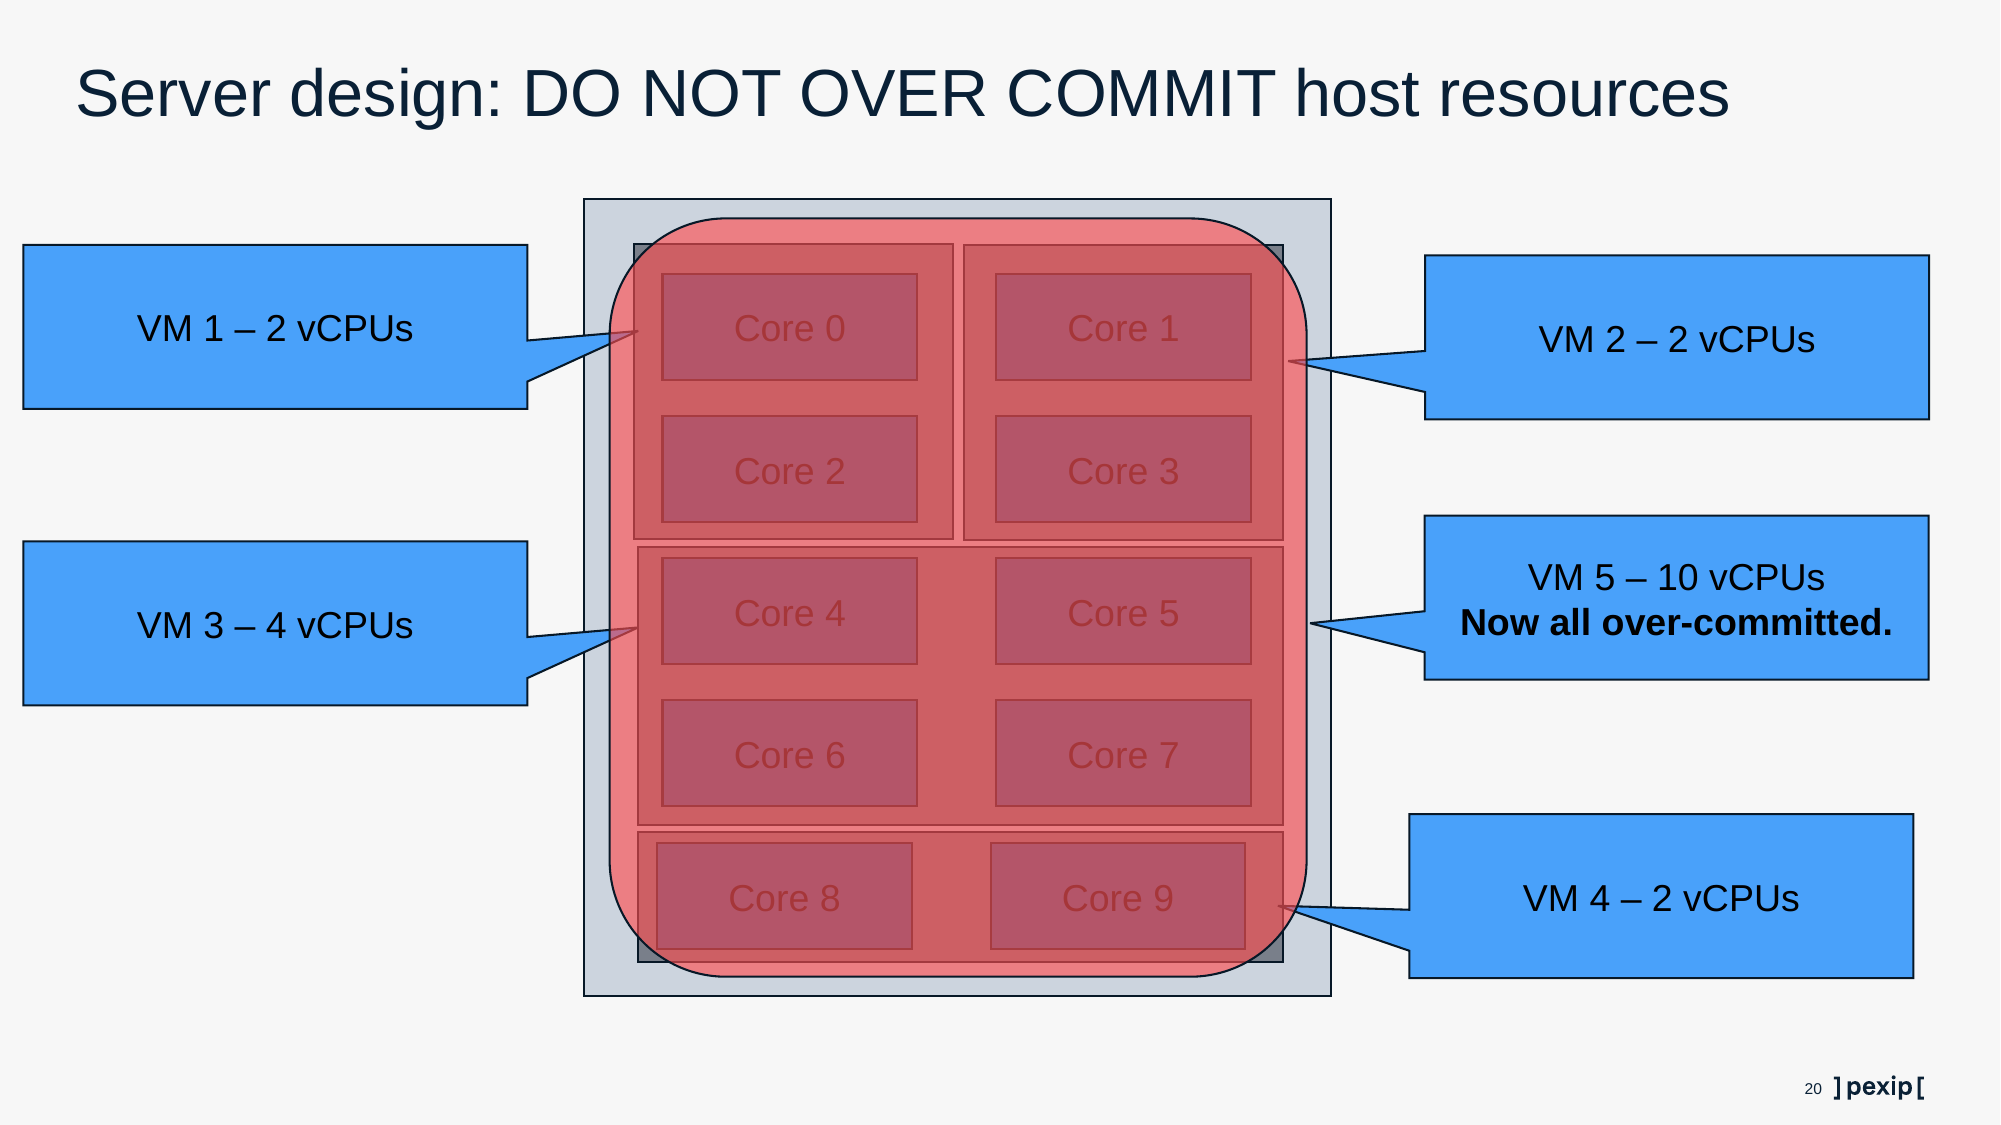

17 March, 2022
©2022 Pexip® AS. All Rights Reserved
# Server design: DO NOT OVER COMMIT host resources

Core 0
Core 1
Core 2
Core 3
Core 4
Core 5
Core 6
Core 7
Core 8
Core 9

VM 5 – 10 vCPUs
Now all over-committed.

VM 1 – 2 vCPUs

VM 2 – 2 vCPUs
VM 3 – 4 vCPUs

VM 4 – 2 vCPUs

20